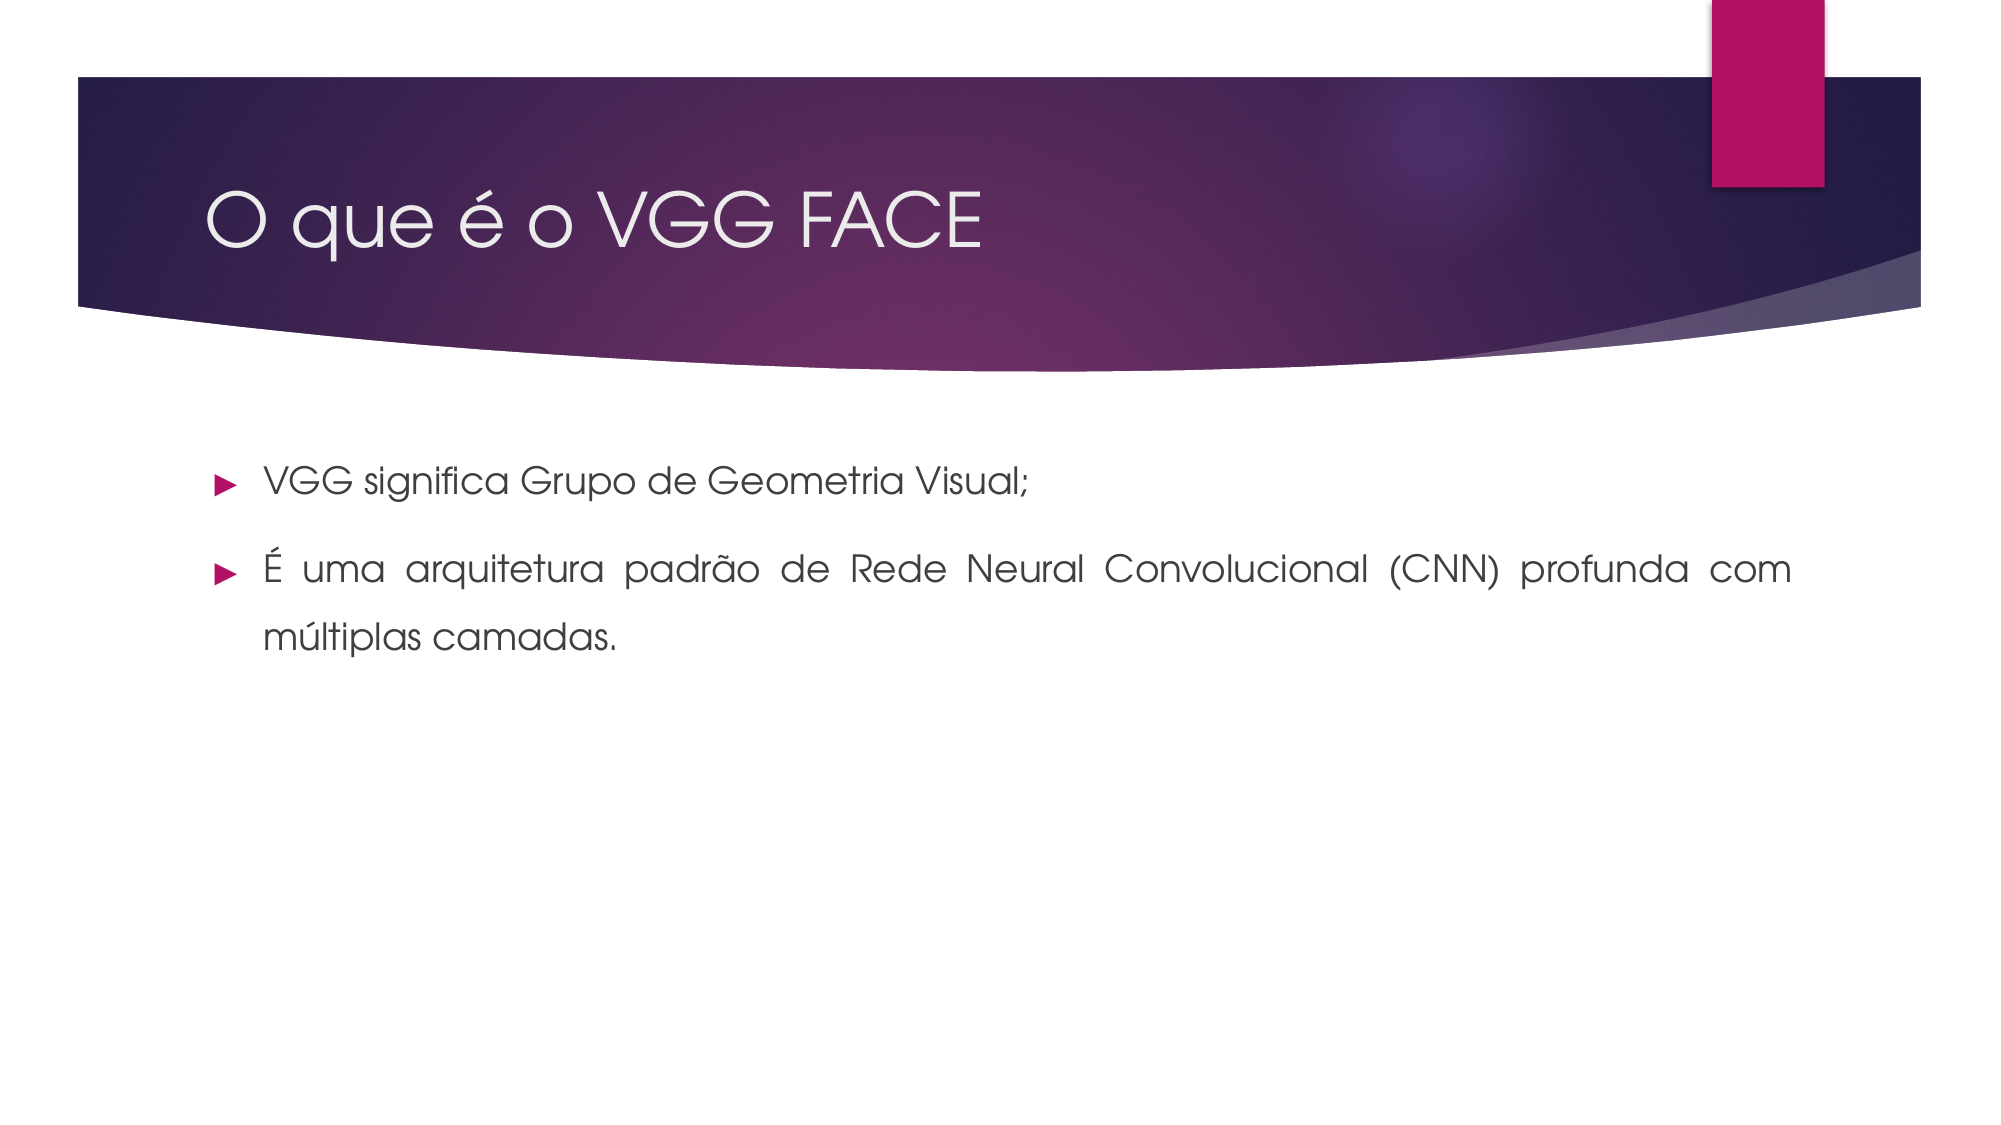

# O que é o VGG FACE
VGG significa Grupo de Geometria Visual;
É uma arquitetura padrão de Rede Neural Convolucional (CNN) profunda com múltiplas camadas.